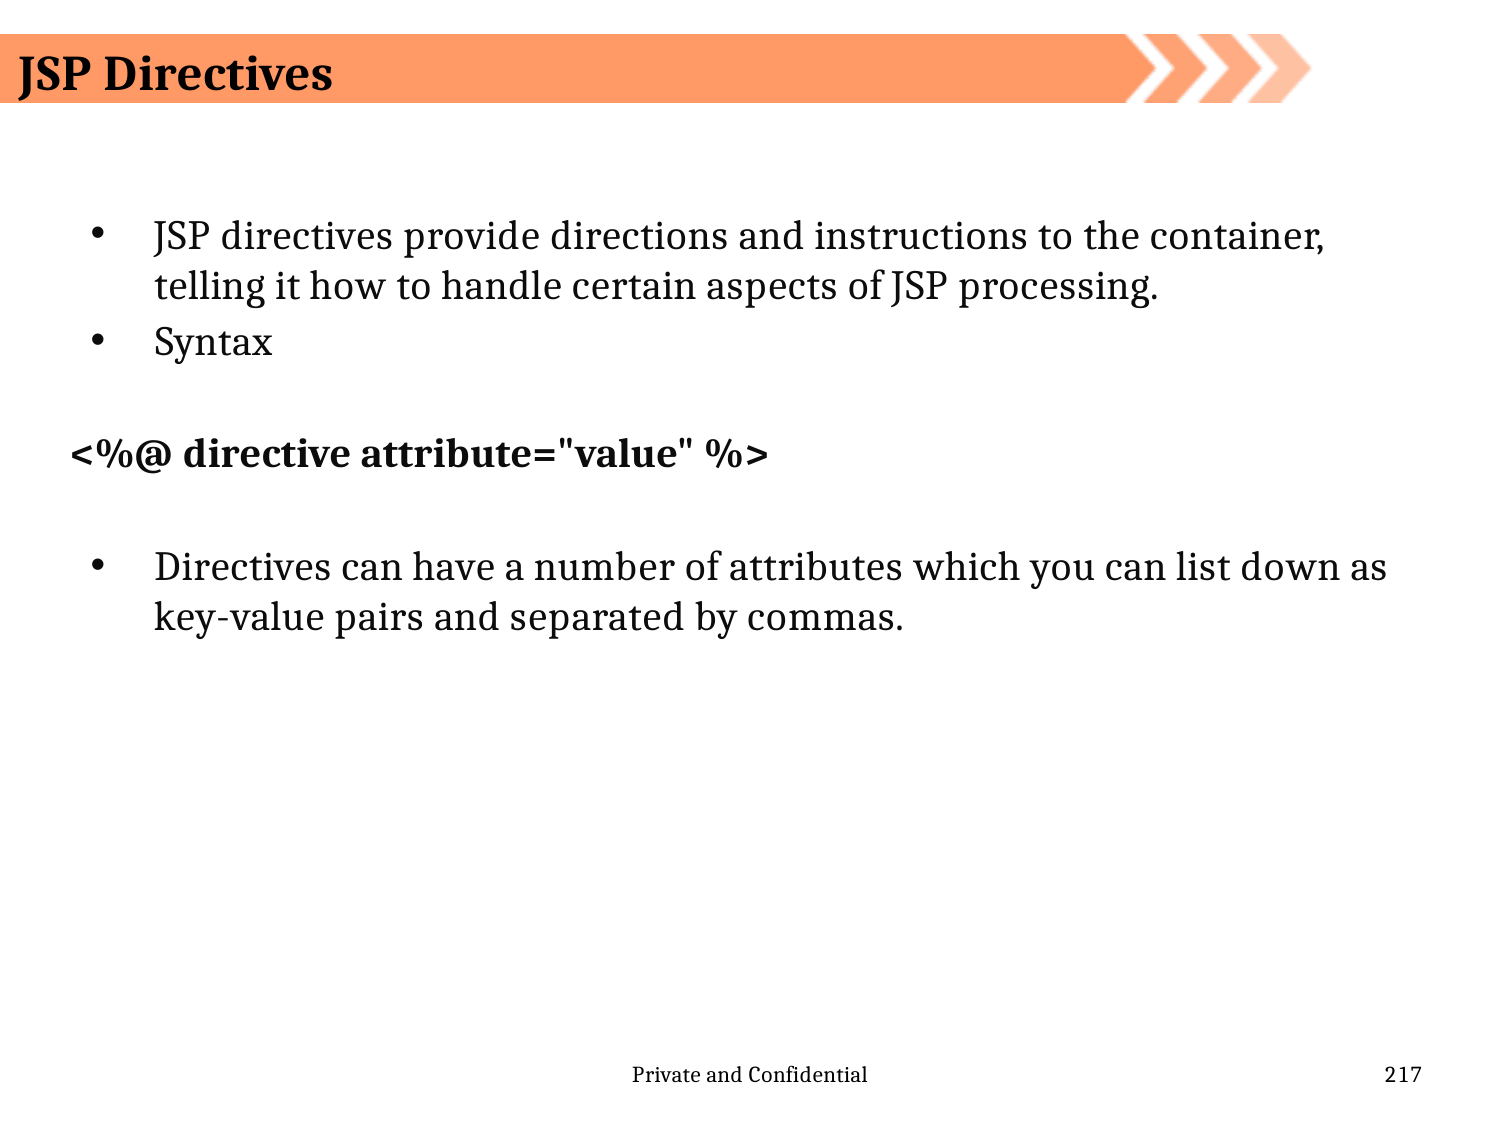

# JSP Directives
JSP directives provide directions and instructions to the container, telling it how to handle certain aspects of JSP processing.
Syntax

<%@ directive attribute="value" %>

Directives can have a number of attributes which you can list down as key-value pairs and separated by commas.